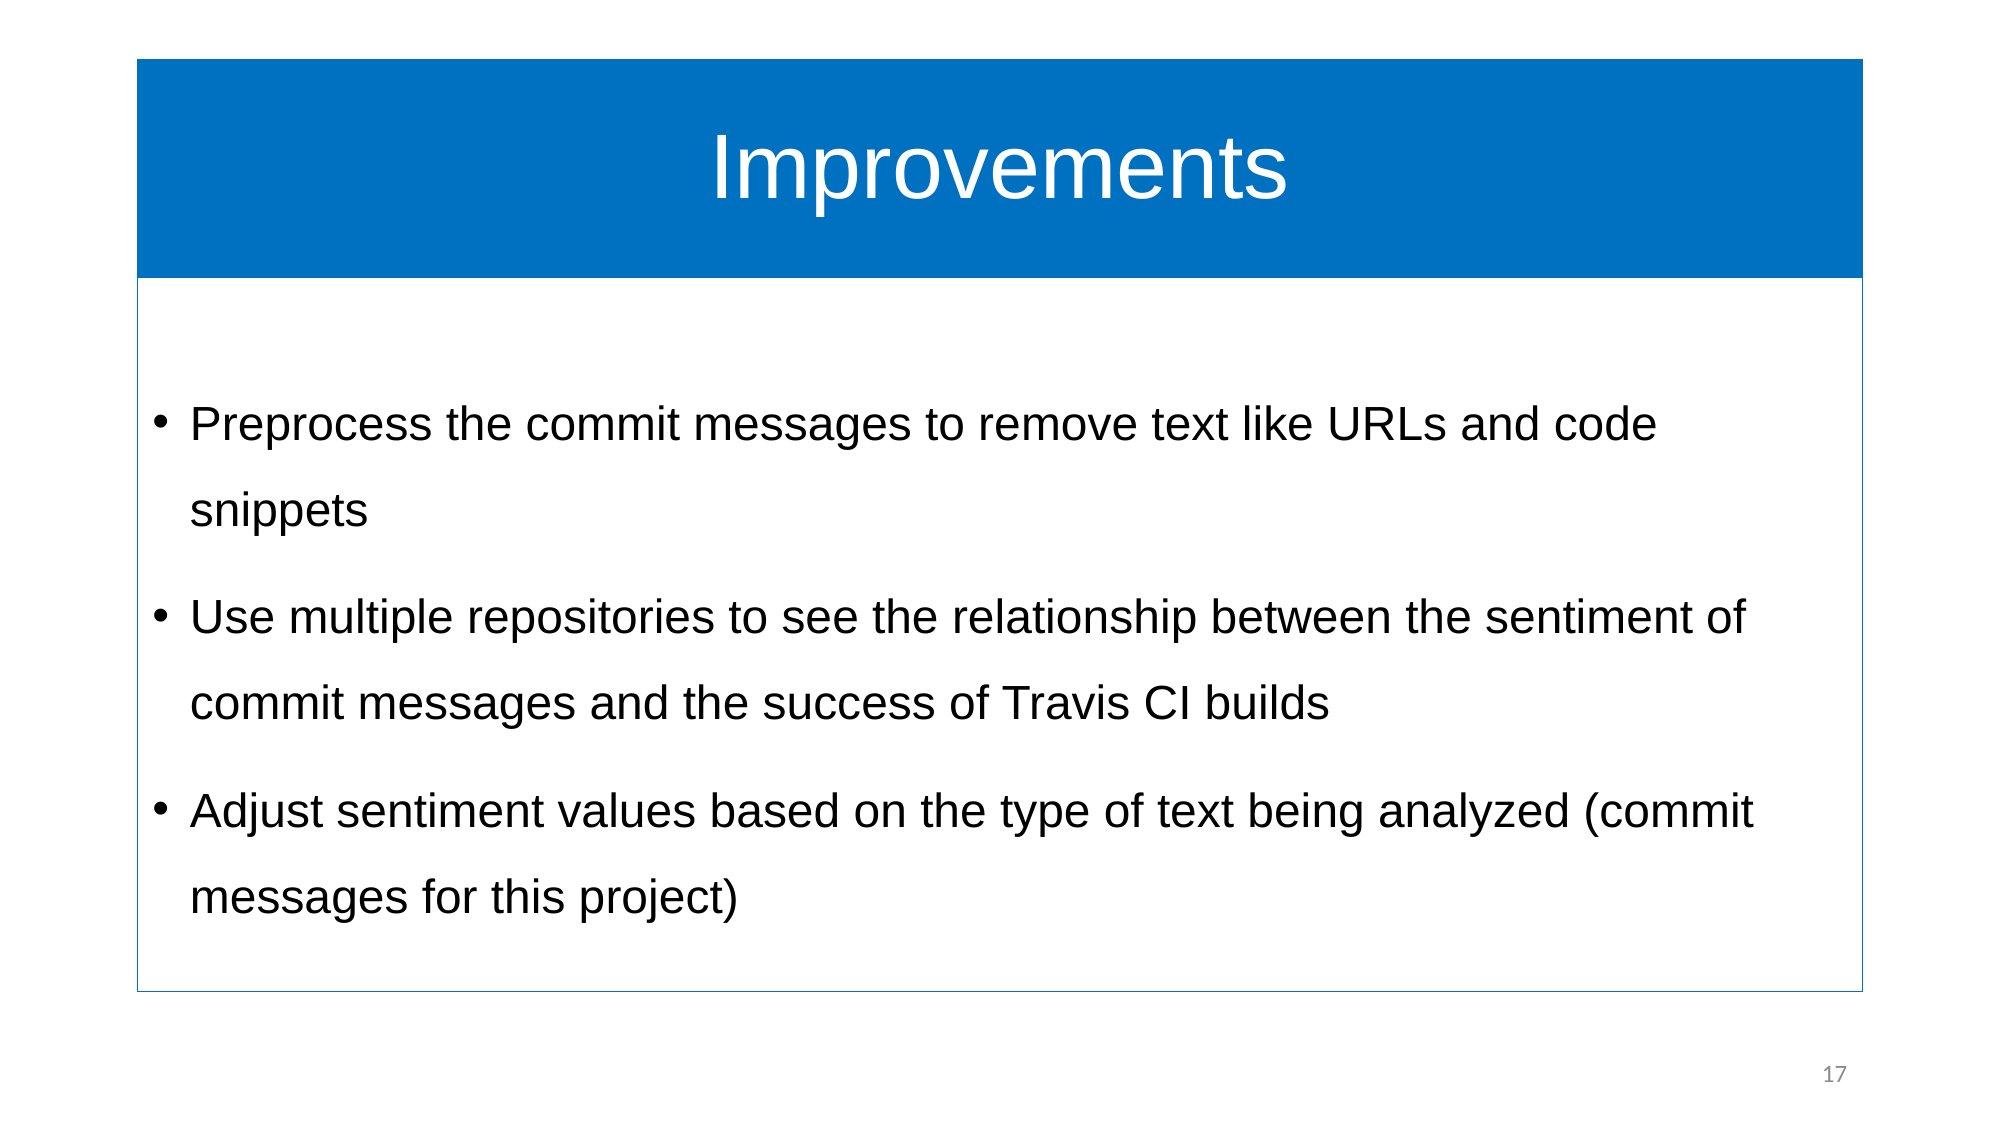

# Improvements

Preprocess the commit messages to remove text like URLs and code snippets
Use multiple repositories to see the relationship between the sentiment of commit messages and the success of Travis CI builds
Adjust sentiment values based on the type of text being analyzed (commit messages for this project)
17